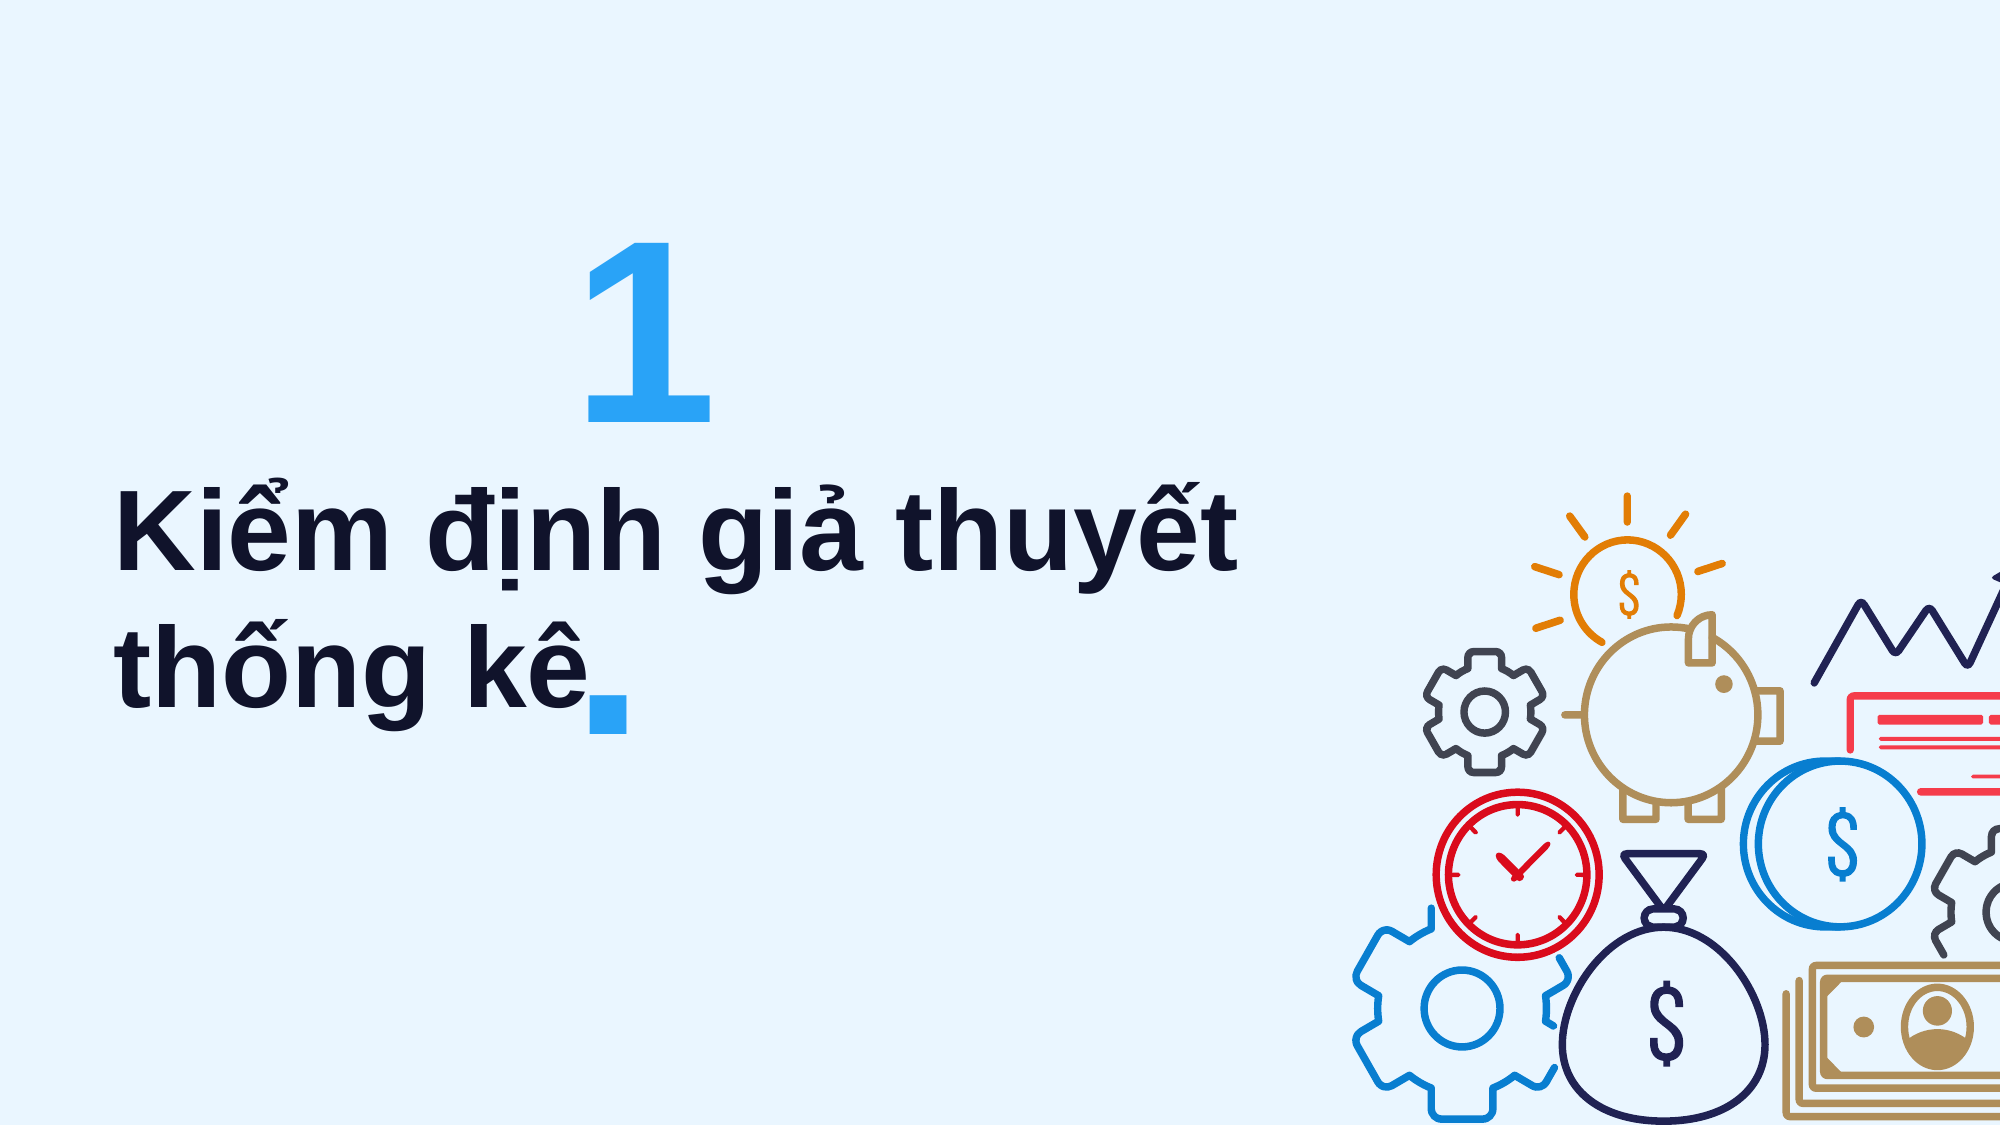

1.
Kiểm định giả thuyết thống kê